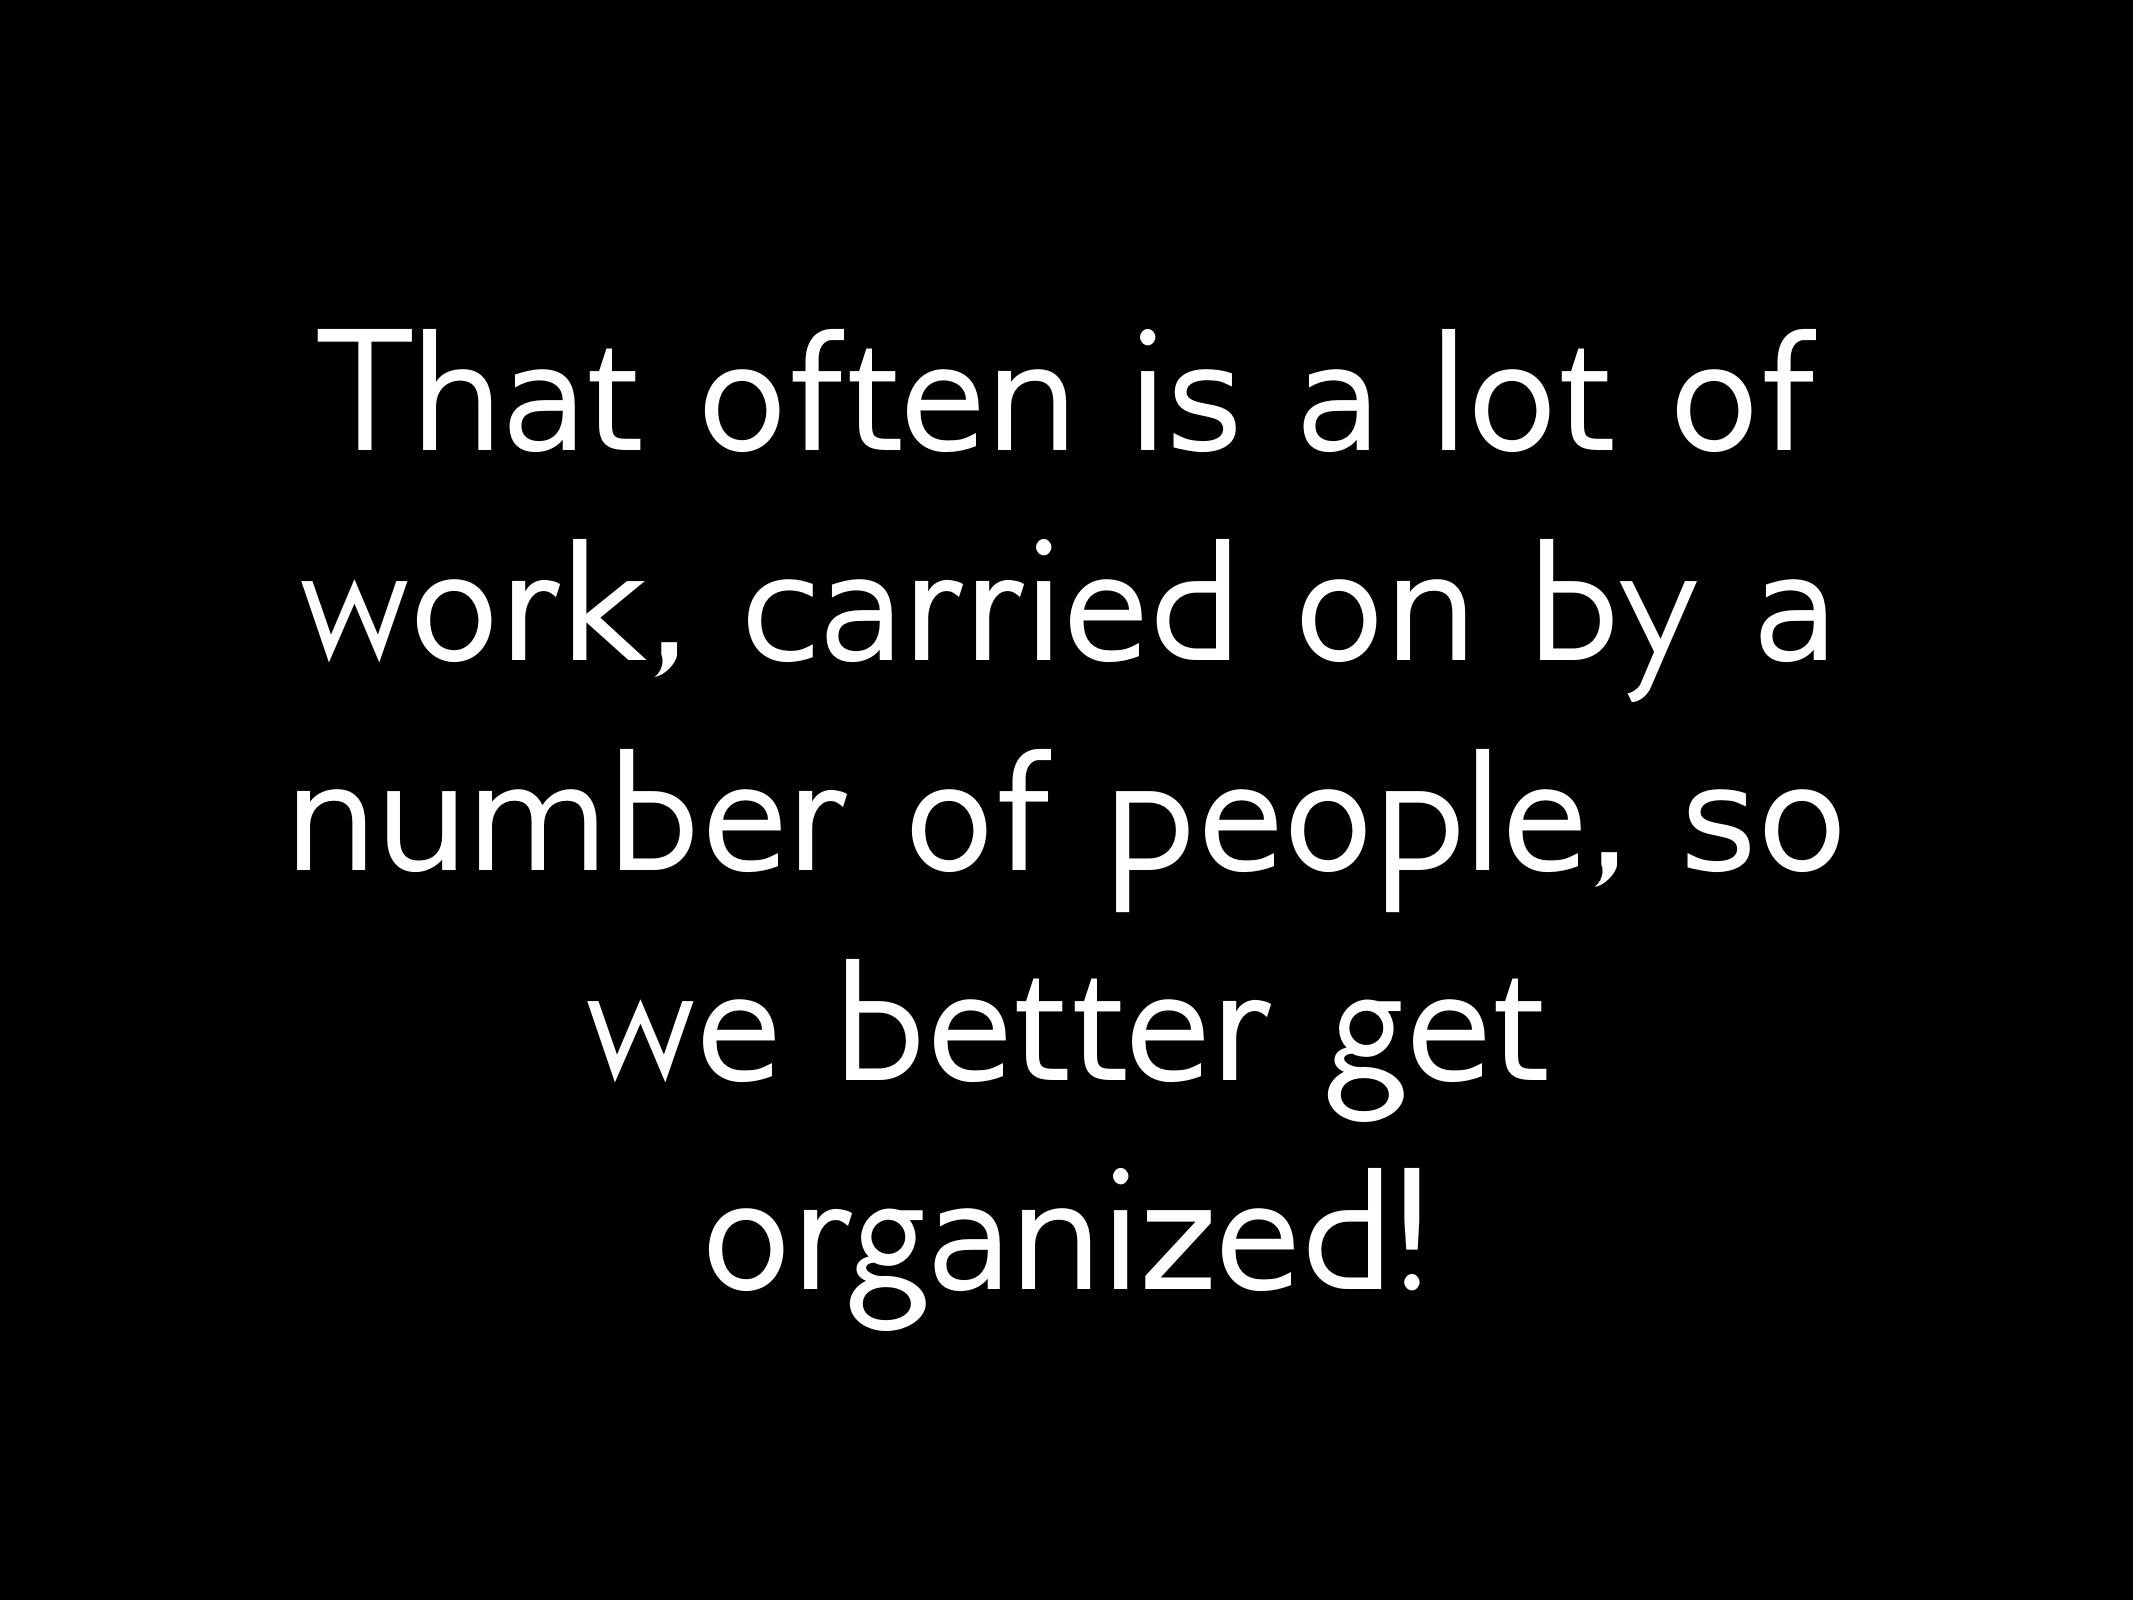

# That often is a lot of work, carried on by a number of people, so we better get organized!